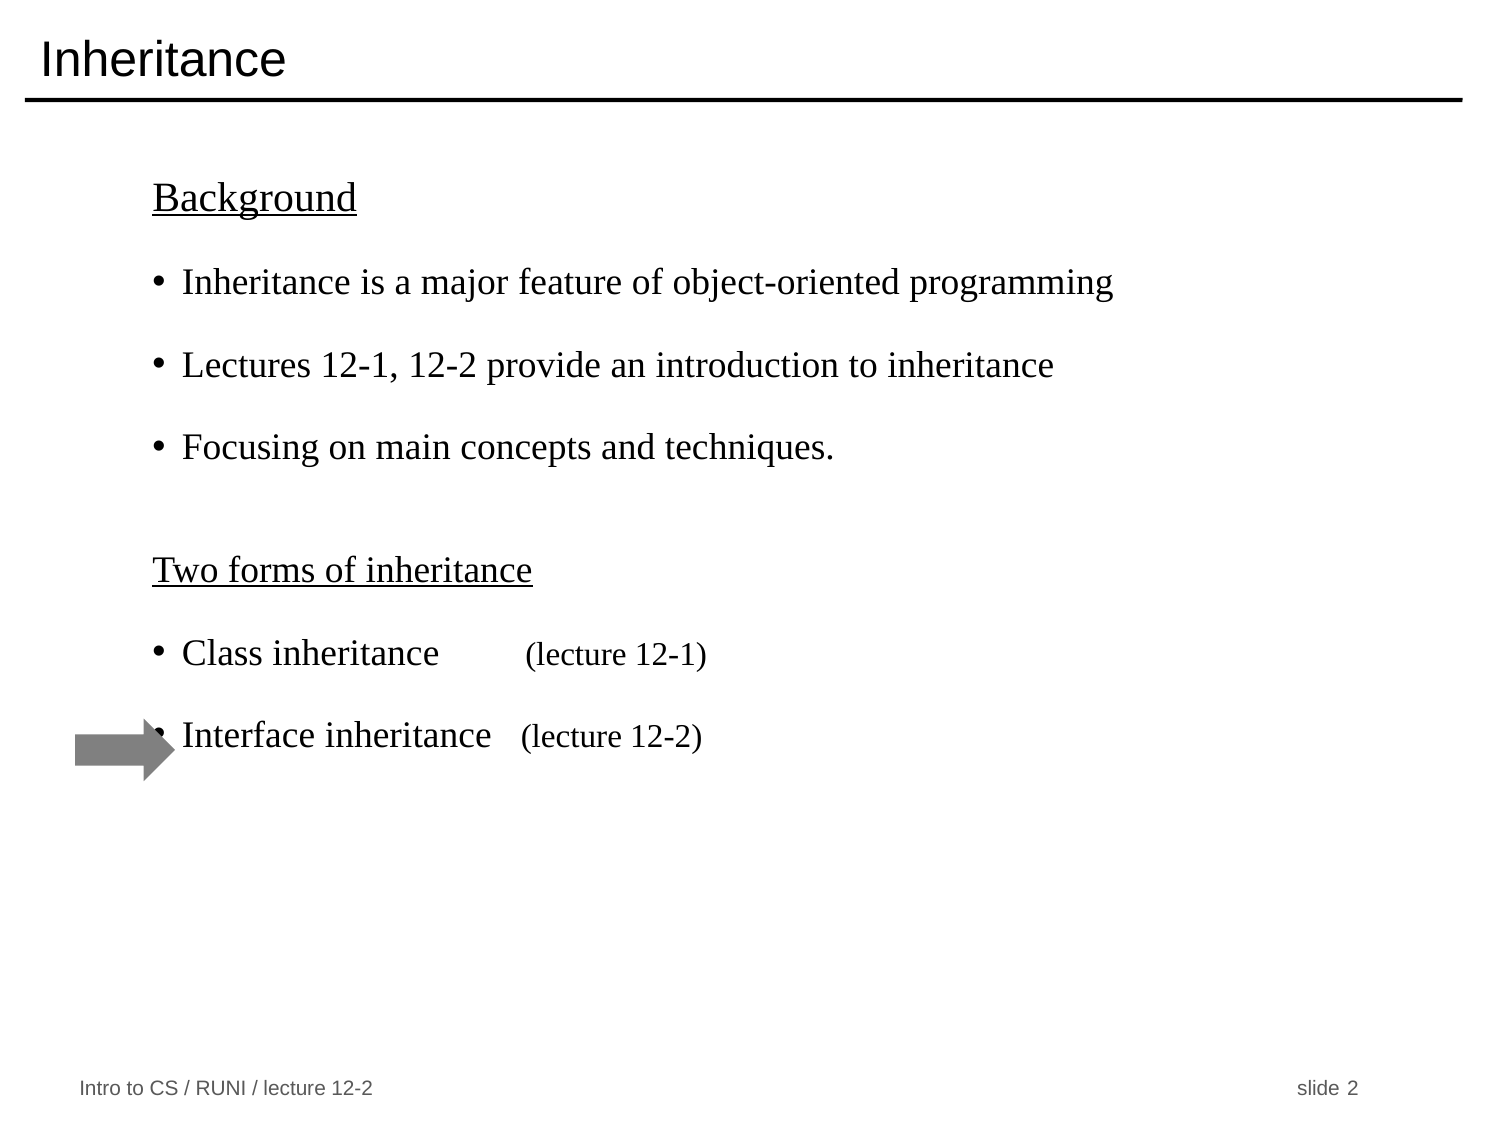

# Inheritance
Background
Inheritance is a major feature of object-oriented programming
Lectures 12-1, 12-2 provide an introduction to inheritance
Focusing on main concepts and techniques.
Two forms of inheritance
Class inheritance         (lecture 12-1)
Interface inheritance   (lecture 12-2)